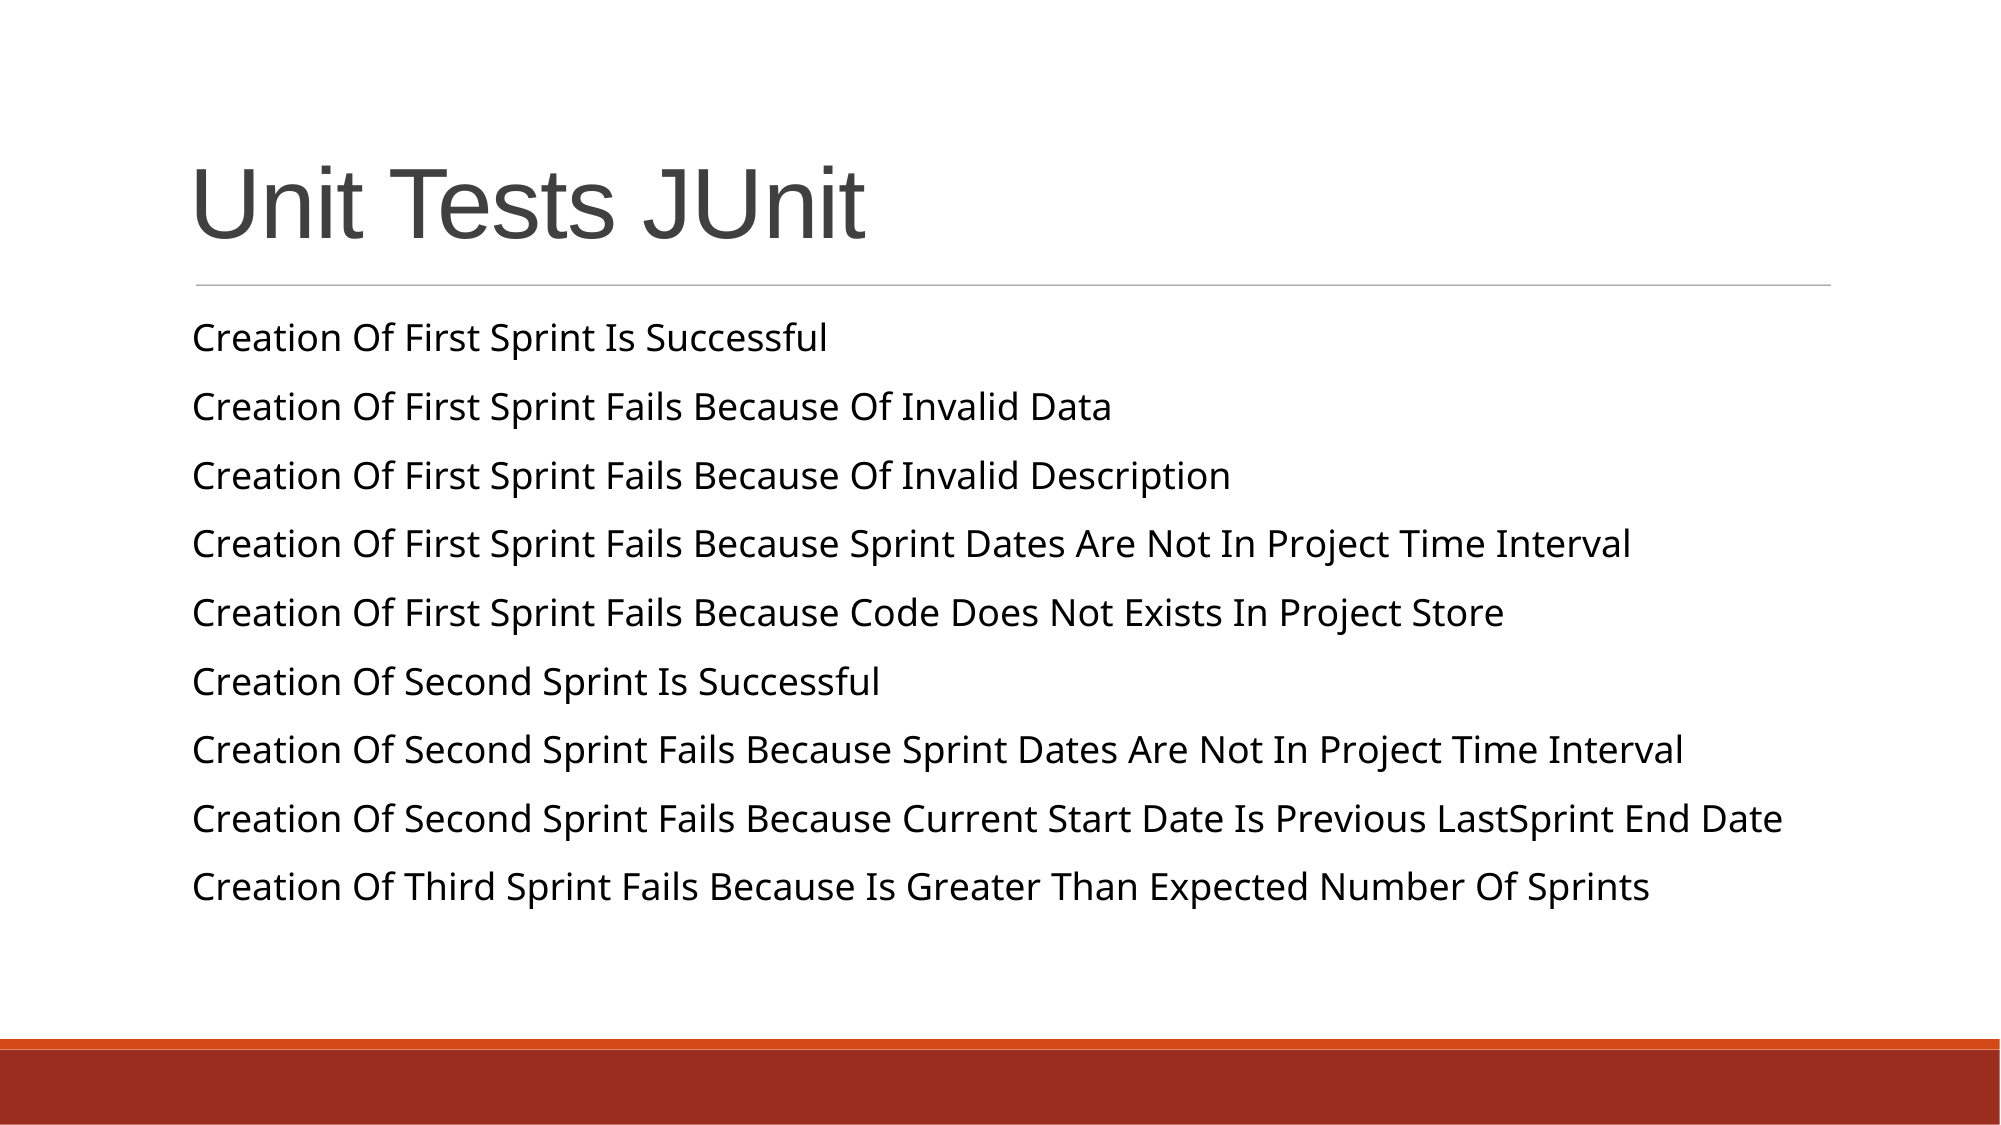

Unit Tests JUnit
Creation Of First Sprint Is Successful
Creation Of First Sprint Fails Because Of Invalid Data
Creation Of First Sprint Fails Because Of Invalid Description
Creation Of First Sprint Fails Because Sprint Dates Are Not In Project Time Interval
Creation Of First Sprint Fails Because Code Does Not Exists In Project Store
Creation Of Second Sprint Is Successful
Creation Of Second Sprint Fails Because Sprint Dates Are Not In Project Time Interval
Creation Of Second Sprint Fails Because Current Start Date Is Previous LastSprint End Date
Creation Of Third Sprint Fails Because Is Greater Than Expected Number Of Sprints